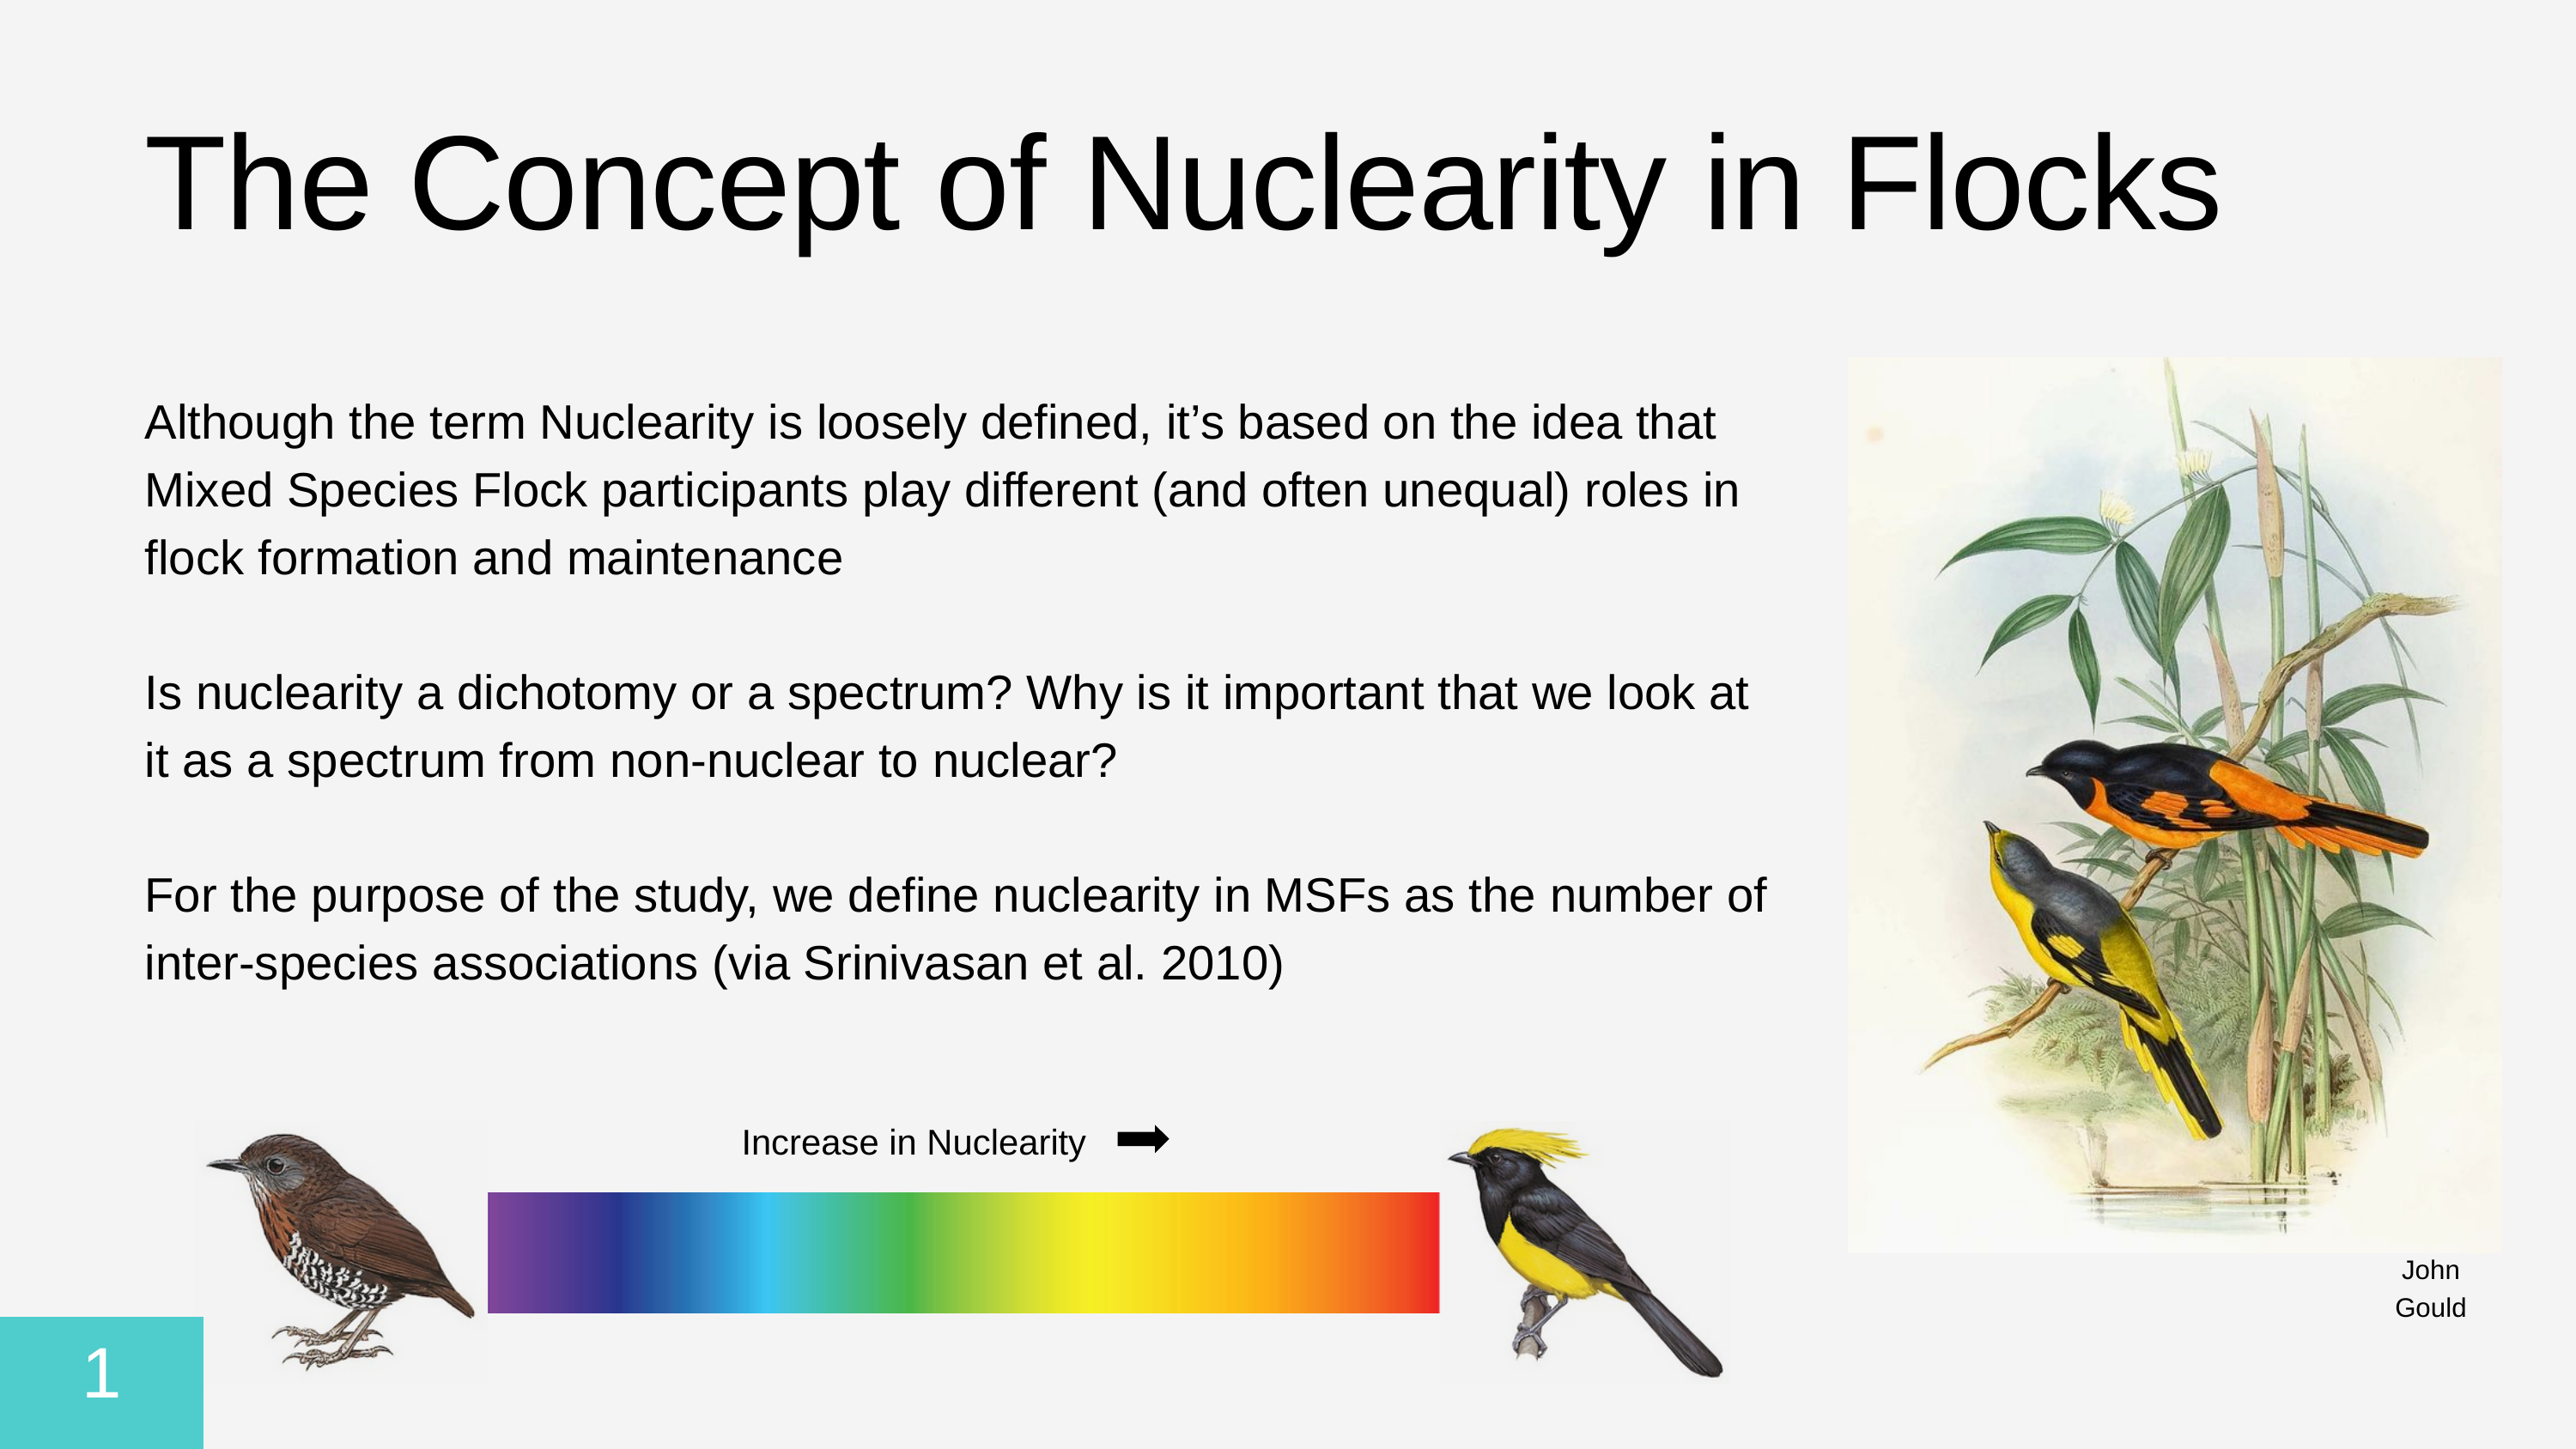

The Concept of Nuclearity in Flocks

Although the term Nuclearity is loosely defined, it’s based on the idea that Mixed Species Flock participants play different (and often unequal) roles in flock formation and maintenance

Is nuclearity a dichotomy or a spectrum? Why is it important that we look at it as a spectrum from non-nuclear to nuclear?

For the purpose of the study, we define nuclearity in MSFs as the number of inter-species associations (via Srinivasan et al. 2010)
Increase in Nuclearity

John Gould

1